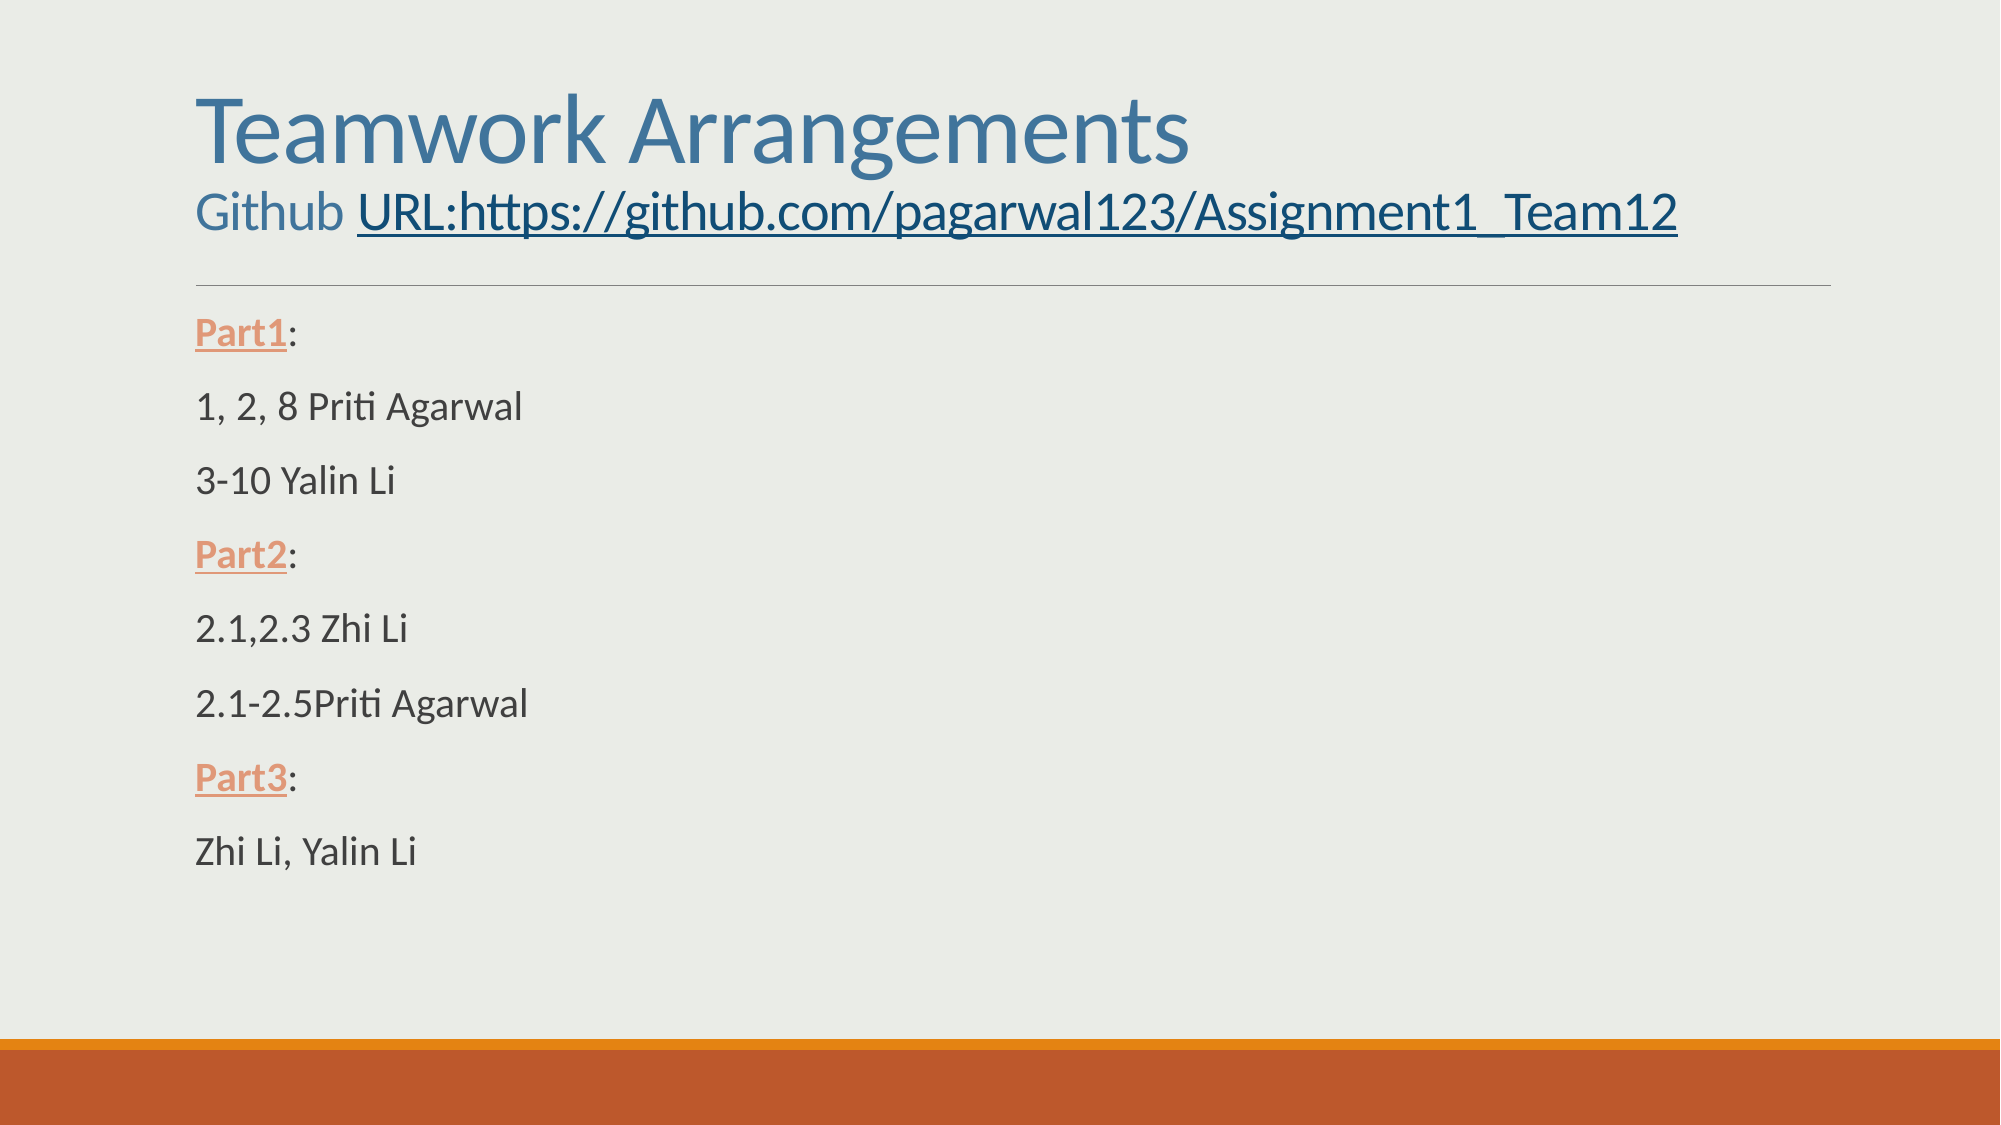

# Teamwork Arrangements Github URL:https://github.com/pagarwal123/Assignment1_Team12
Part1:
1, 2, 8 Priti Agarwal
3-10 Yalin Li
Part2:
2.1,2.3 Zhi Li
2.1-2.5Priti Agarwal
Part3:
Zhi Li, Yalin Li